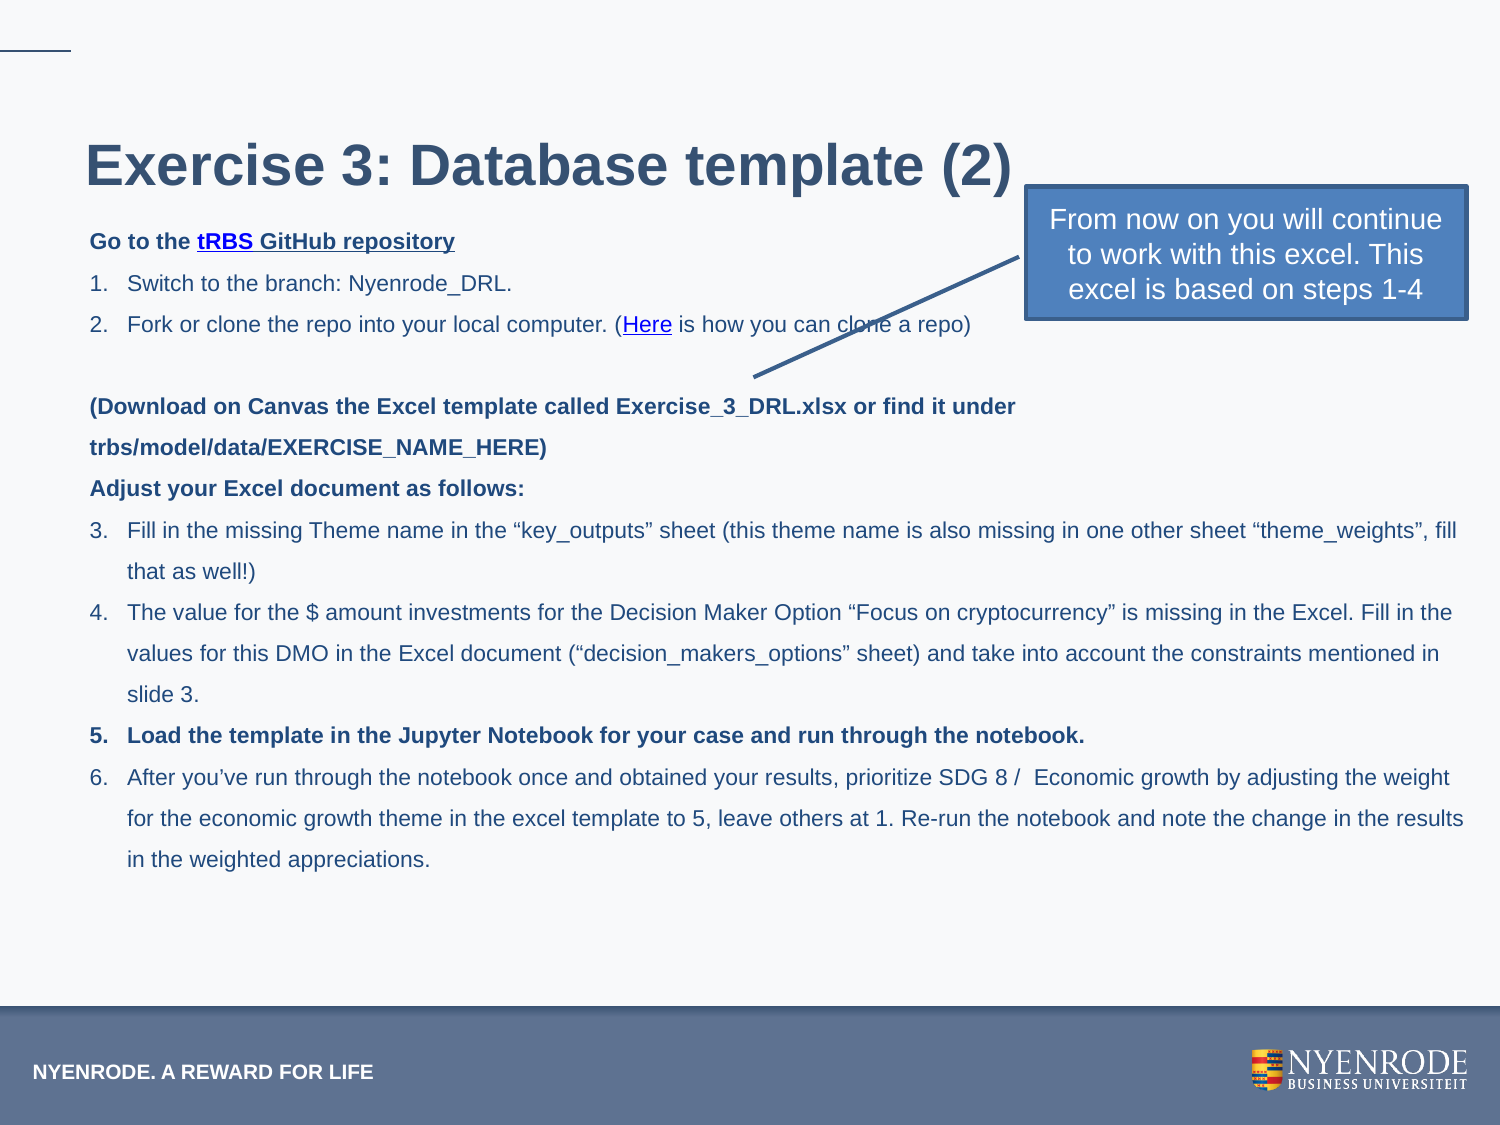

Exercise 3: Database template (2)
From now on you will continue to work with this excel. This excel is based on steps 1-4
Go to the tRBS GitHub repository
Switch to the branch: Nyenrode_DRL.
Fork or clone the repo into your local computer. (Here is how you can clone a repo)

(Download on Canvas the Excel template called Exercise_3_DRL.xlsx or find it under trbs/model/data/EXERCISE_NAME_HERE)
Adjust your Excel document as follows:
Fill in the missing Theme name in the “key_outputs” sheet (this theme name is also missing in one other sheet “theme_weights”, fill that as well!)
The value for the $ amount investments for the Decision Maker Option “Focus on cryptocurrency” is missing in the Excel. Fill in the values for this DMO in the Excel document (“decision_makers_options” sheet) and take into account the constraints mentioned in slide 3.
Load the template in the Jupyter Notebook for your case and run through the notebook.
After you’ve run through the notebook once and obtained your results, prioritize SDG 8 /  Economic growth by adjusting the weight for the economic growth theme in the excel template to 5, leave others at 1. Re-run the notebook and note the change in the results in the weighted appreciations.